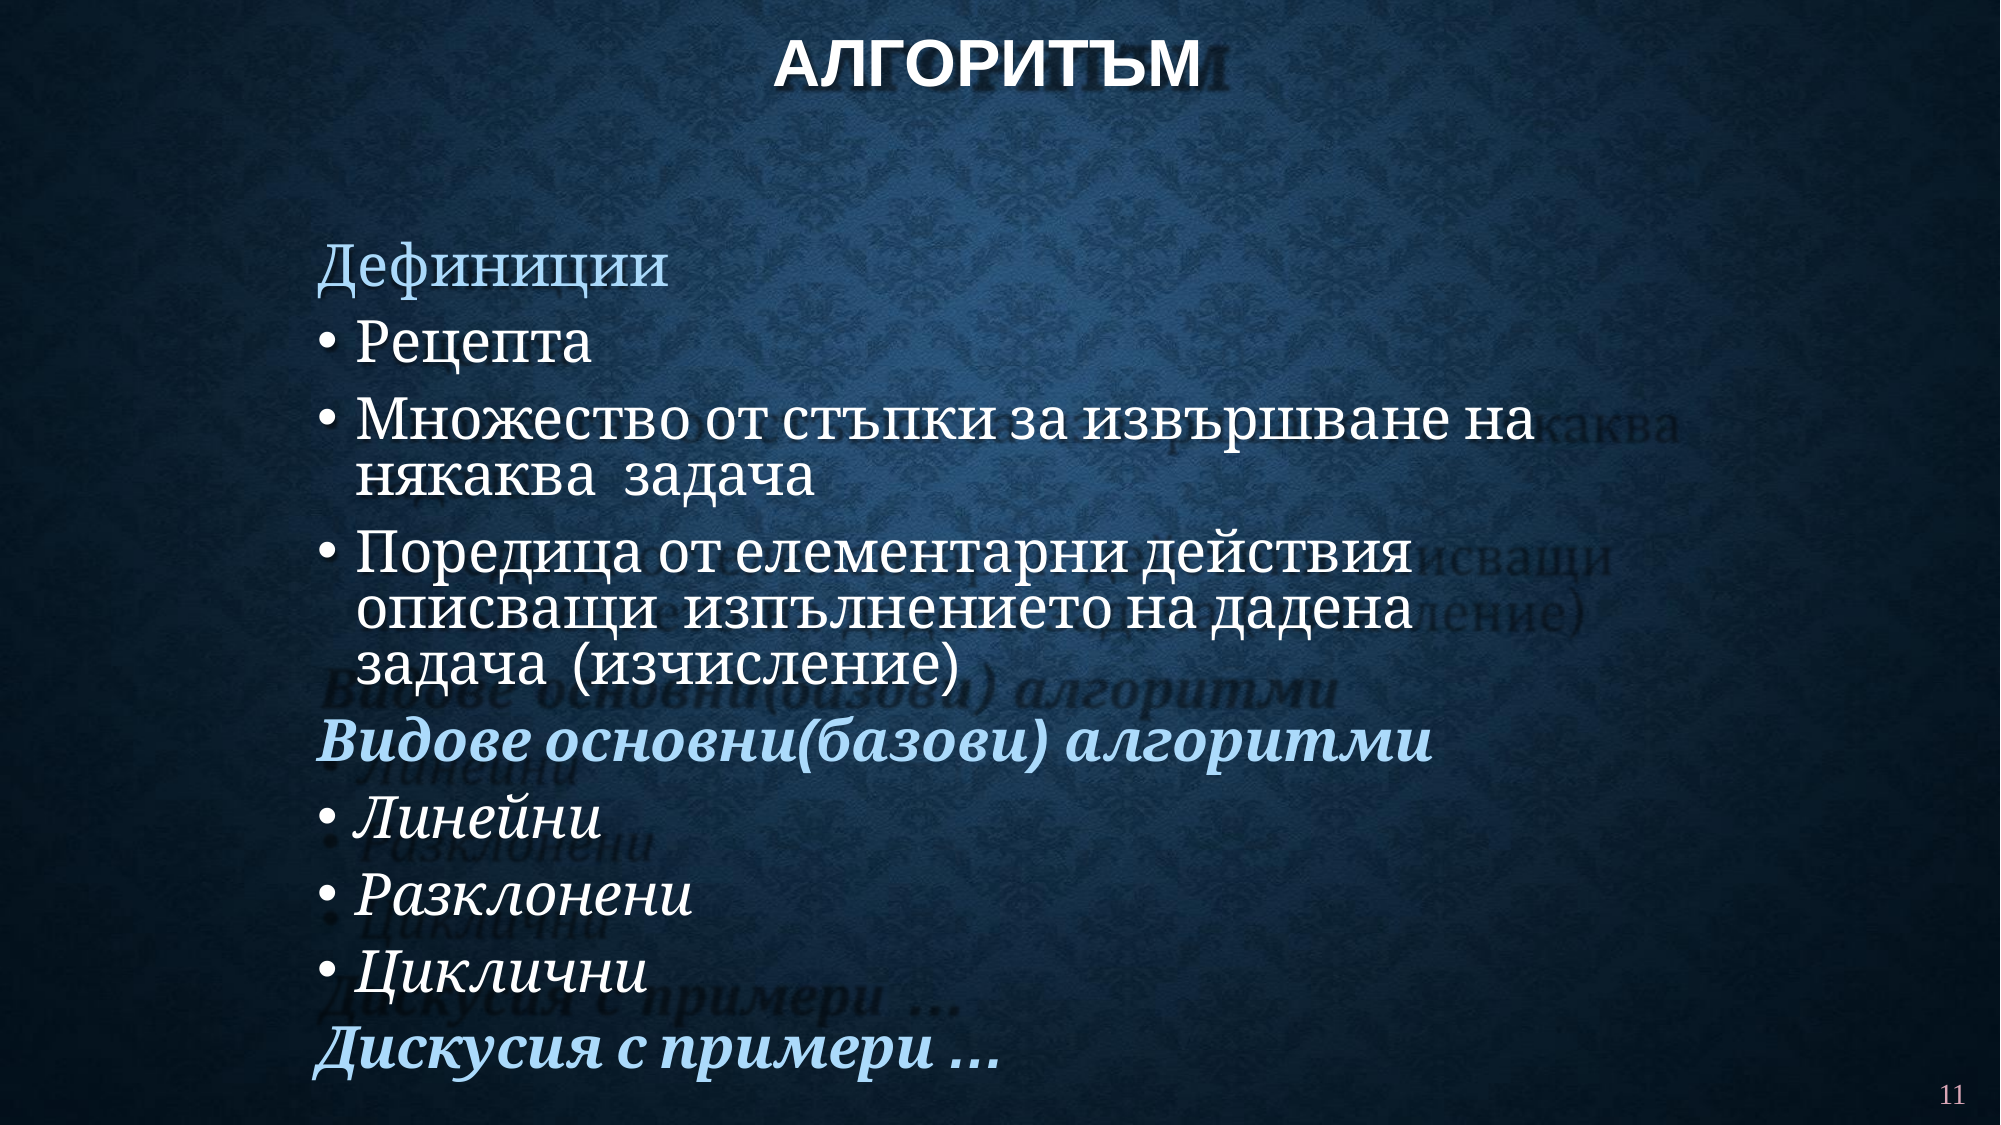

# АЛГОРИТЪМ

Дефиниции
Рецепта
Множество от стъпки за извършване на някаква  задача
Поредица от елементарни действия описващи  изпълнението на дадена задача (изчисление)
Видове основни(базови) алгоритми
Линейни
Разклонени
Циклични
Дискусия с примери …
11